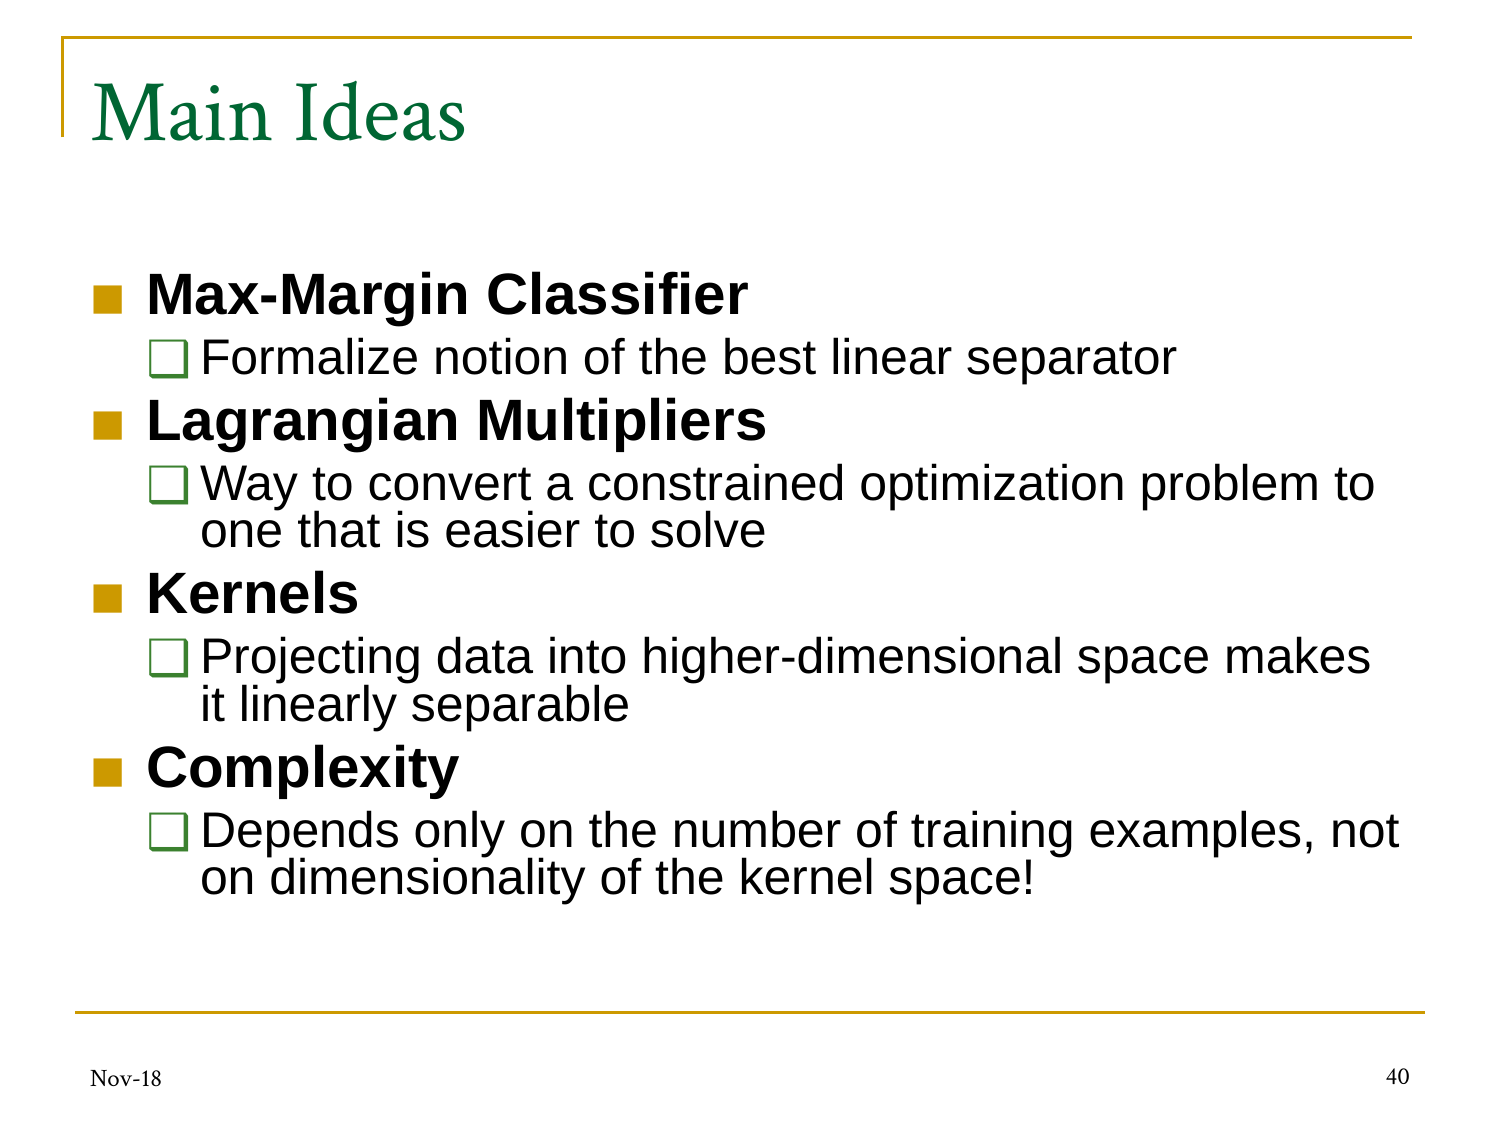

# Main Ideas
Max-Margin Classifier
Formalize notion of the best linear separator
Lagrangian Multipliers
Way to convert a constrained optimization problem to one that is easier to solve
Kernels
Projecting data into higher-dimensional space makes it linearly separable
Complexity
Depends only on the number of training examples, not on dimensionality of the kernel space!

Nov-18
40